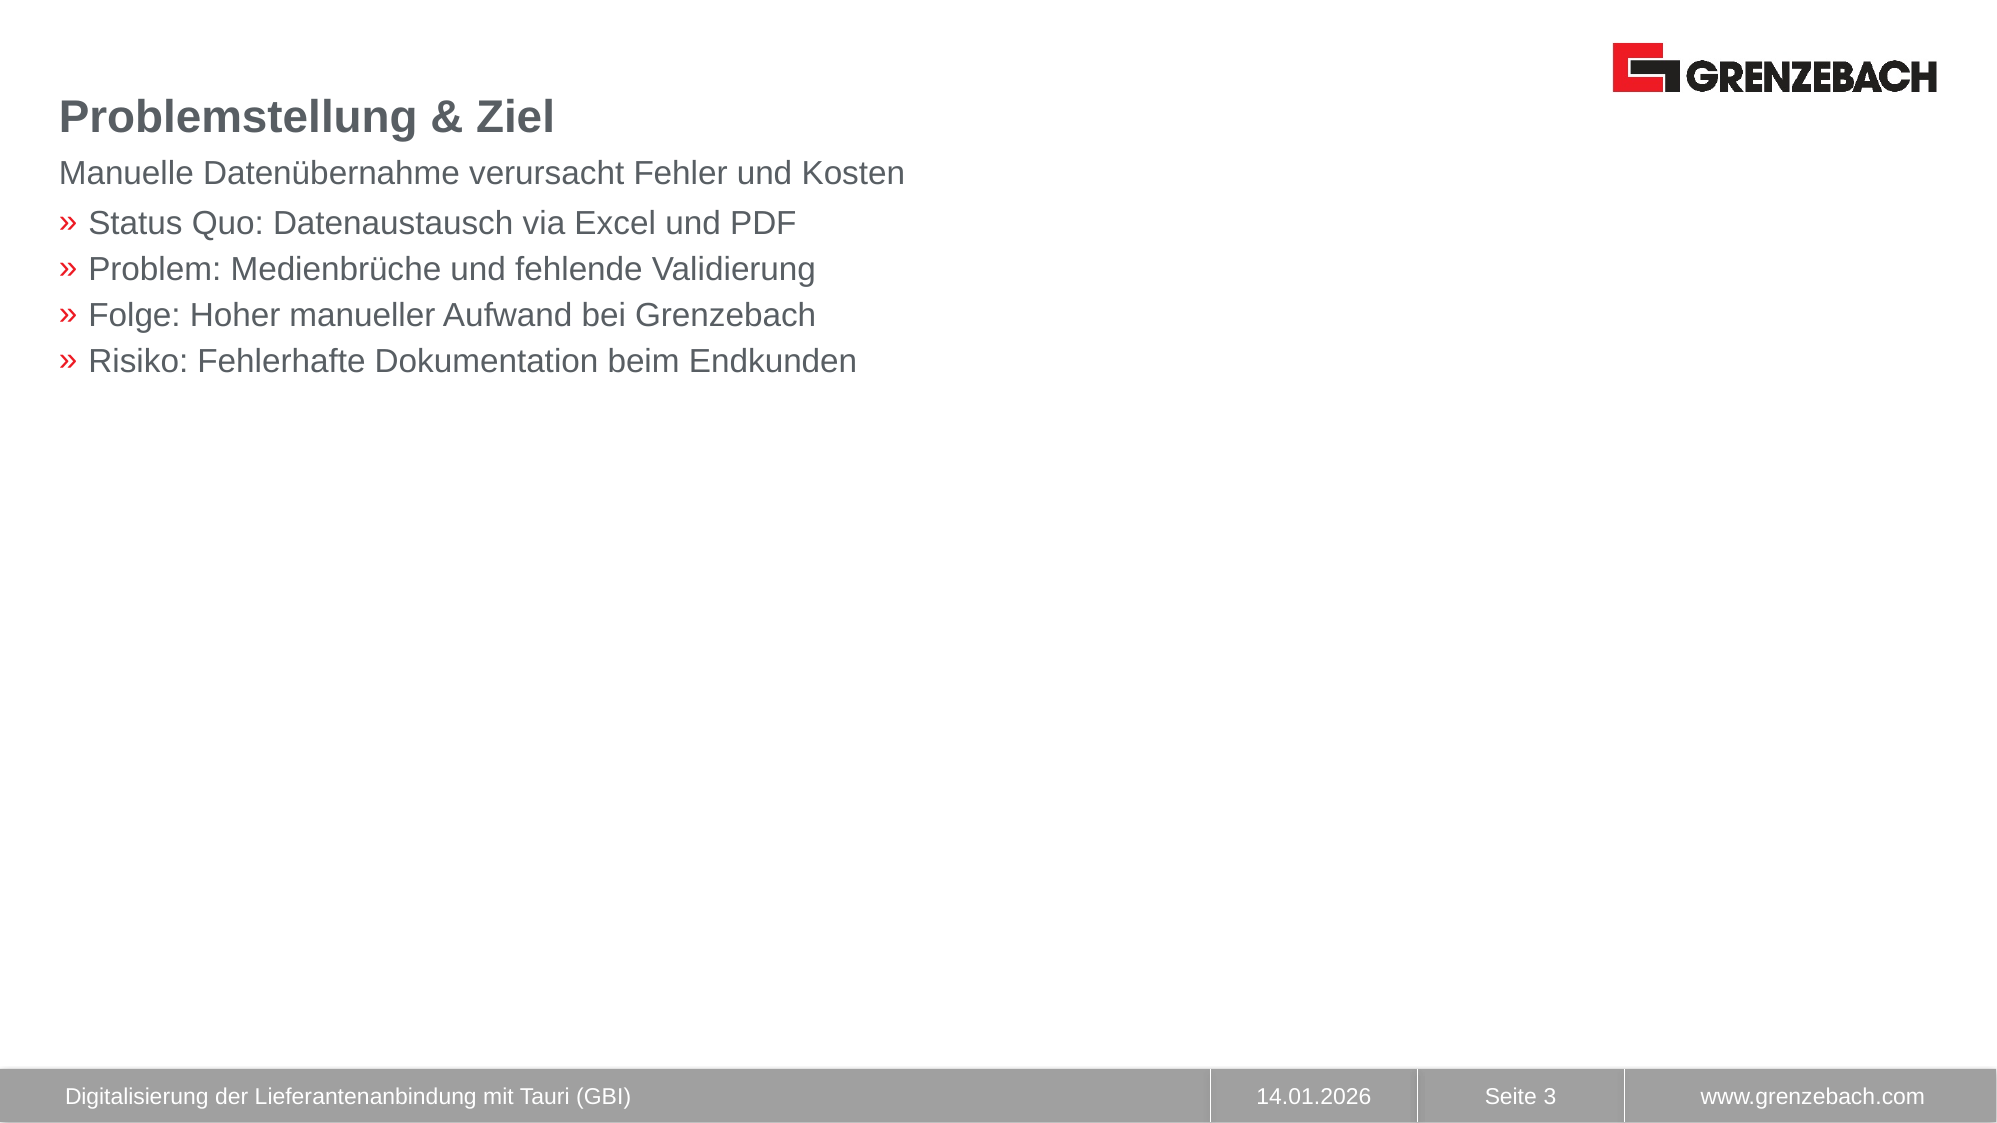

# Problemstellung & Ziel
Manuelle Datenübernahme verursacht Fehler und Kosten
Status Quo: Datenaustausch via Excel und PDF
Problem: Medienbrüche und fehlende Validierung
Folge: Hoher manueller Aufwand bei Grenzebach
Risiko: Fehlerhafte Dokumentation beim Endkunden

Digitalisierung der Lieferantenanbindung mit Tauri (GBI)
Seite 3
14.01.2026